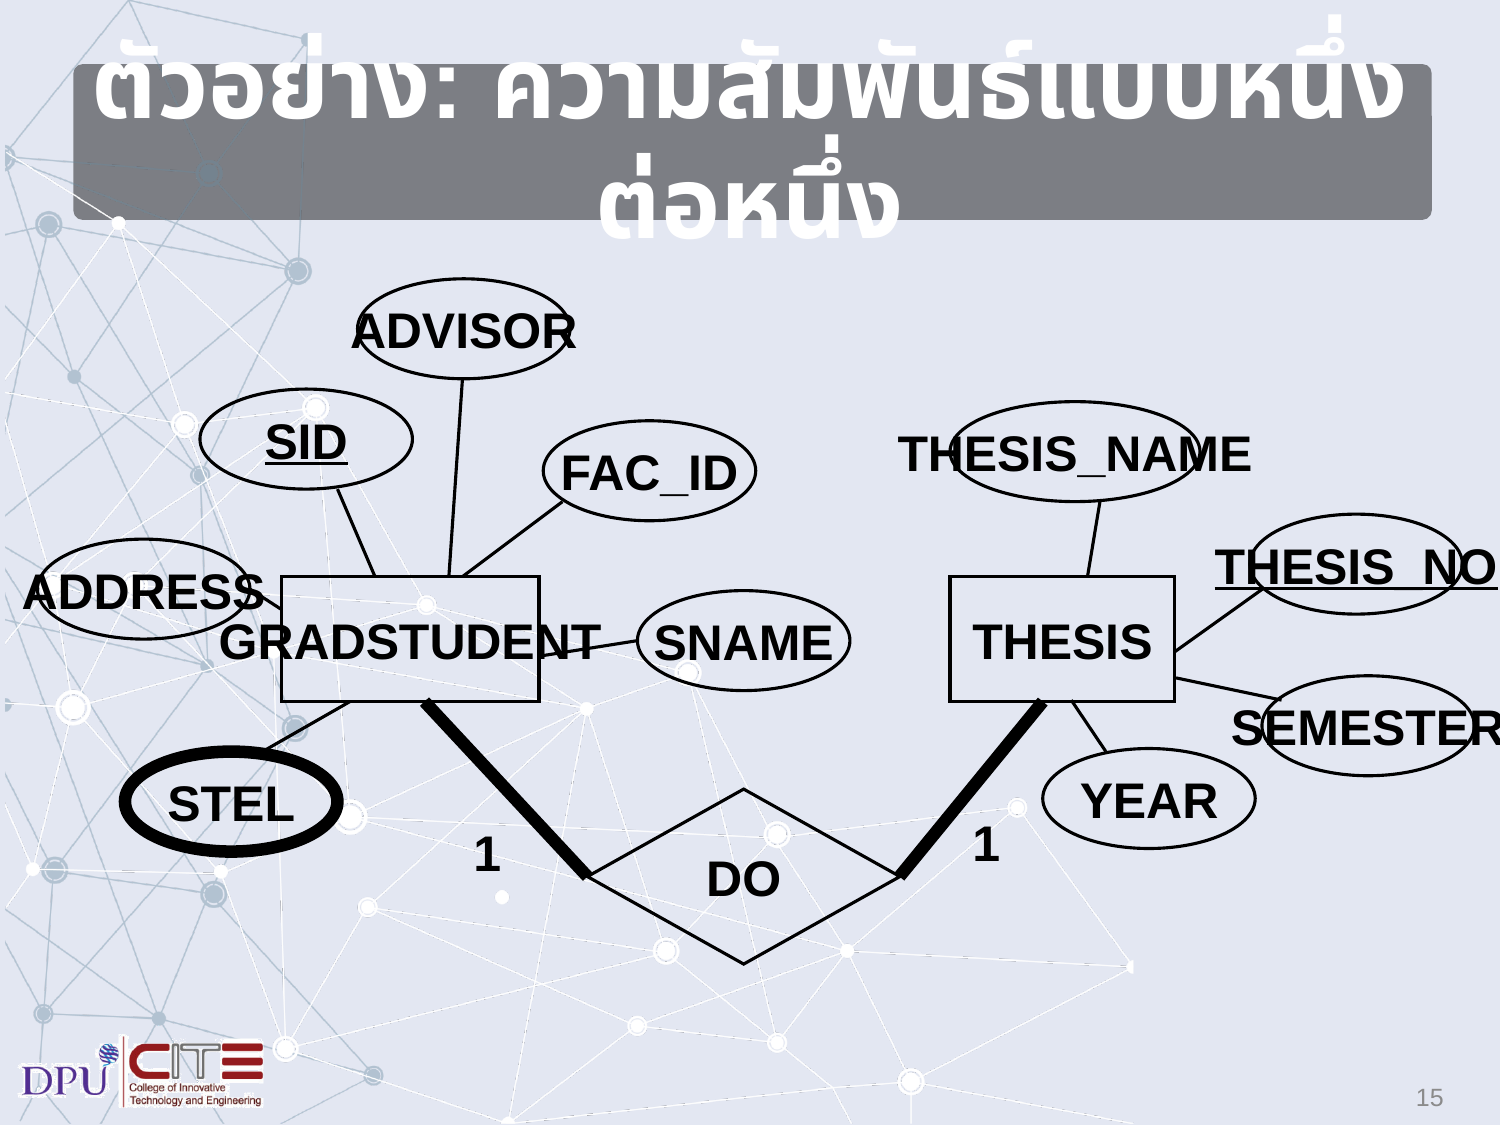

# ตัวอย่าง: ความสัมพันธ์แบบหนึ่งต่อหนึ่ง
ADVISOR

SID
THESIS_NAME
FAC_ID

THESIS_NO
ADDRESS
GRADSTUDENT
THESIS

SNAME

SEMESTER

YEAR
STEL
DO
1
1
15